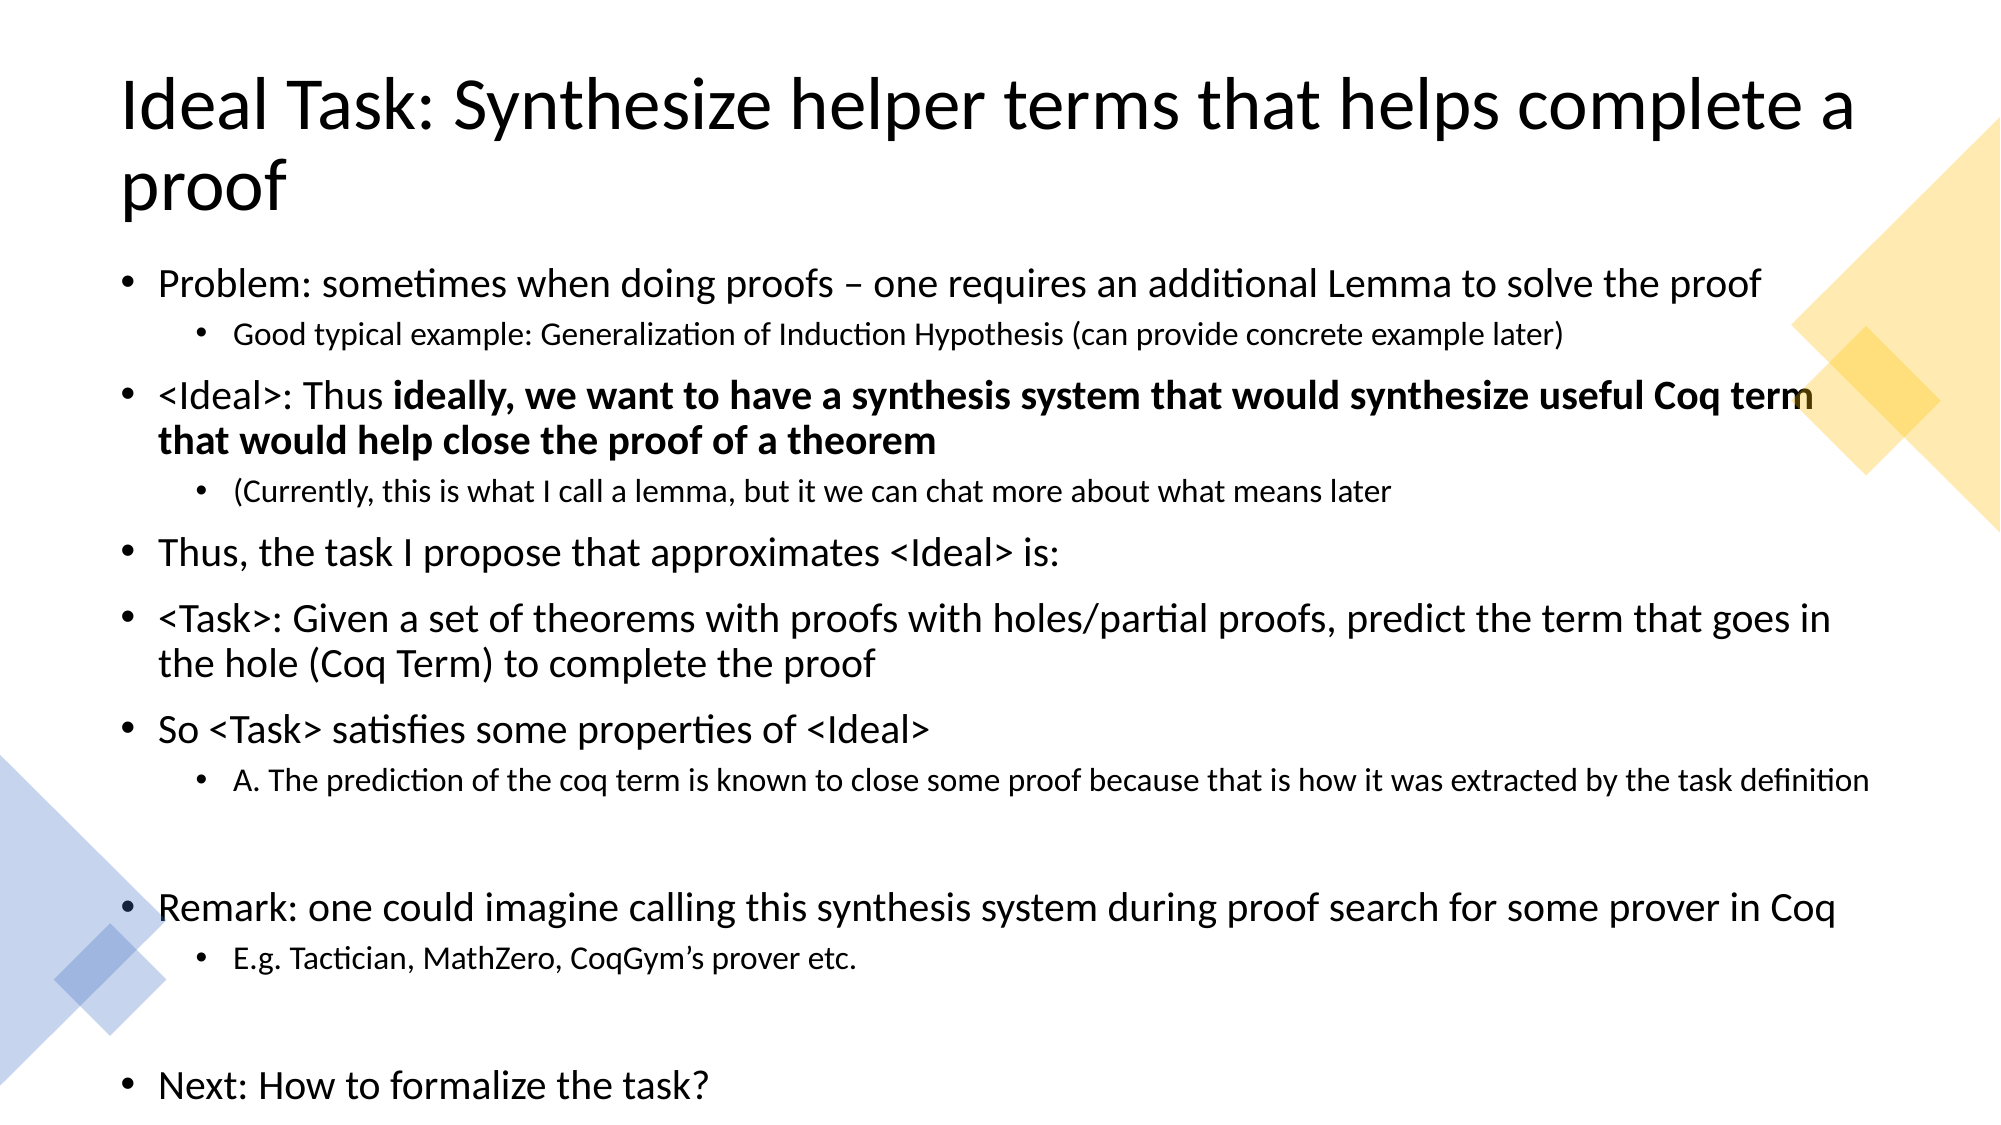

# Ideal Task: Synthesize helper terms that helps complete a proof

Problem: sometimes when doing proofs – one requires an additional Lemma to solve the proof
Good typical example: Generalization of Induction Hypothesis (can provide concrete example later)
<Ideal>: Thus ideally, we want to have a synthesis system that would synthesize useful Coq term that would help close the proof of a theorem
(Currently, this is what I call a lemma, but it we can chat more about what means later
Thus, the task I propose that approximates <Ideal> is:
<Task>: Given a set of theorems with proofs with holes/partial proofs, predict the term that goes in the hole (Coq Term) to complete the proof
So <Task> satisfies some properties of <Ideal>
A. The prediction of the coq term is known to close some proof because that is how it was extracted by the task definition

Remark: one could imagine calling this synthesis system during proof search for some prover in Coq
E.g. Tactician, MathZero, CoqGym’s prover etc.

Next: How to formalize the task?